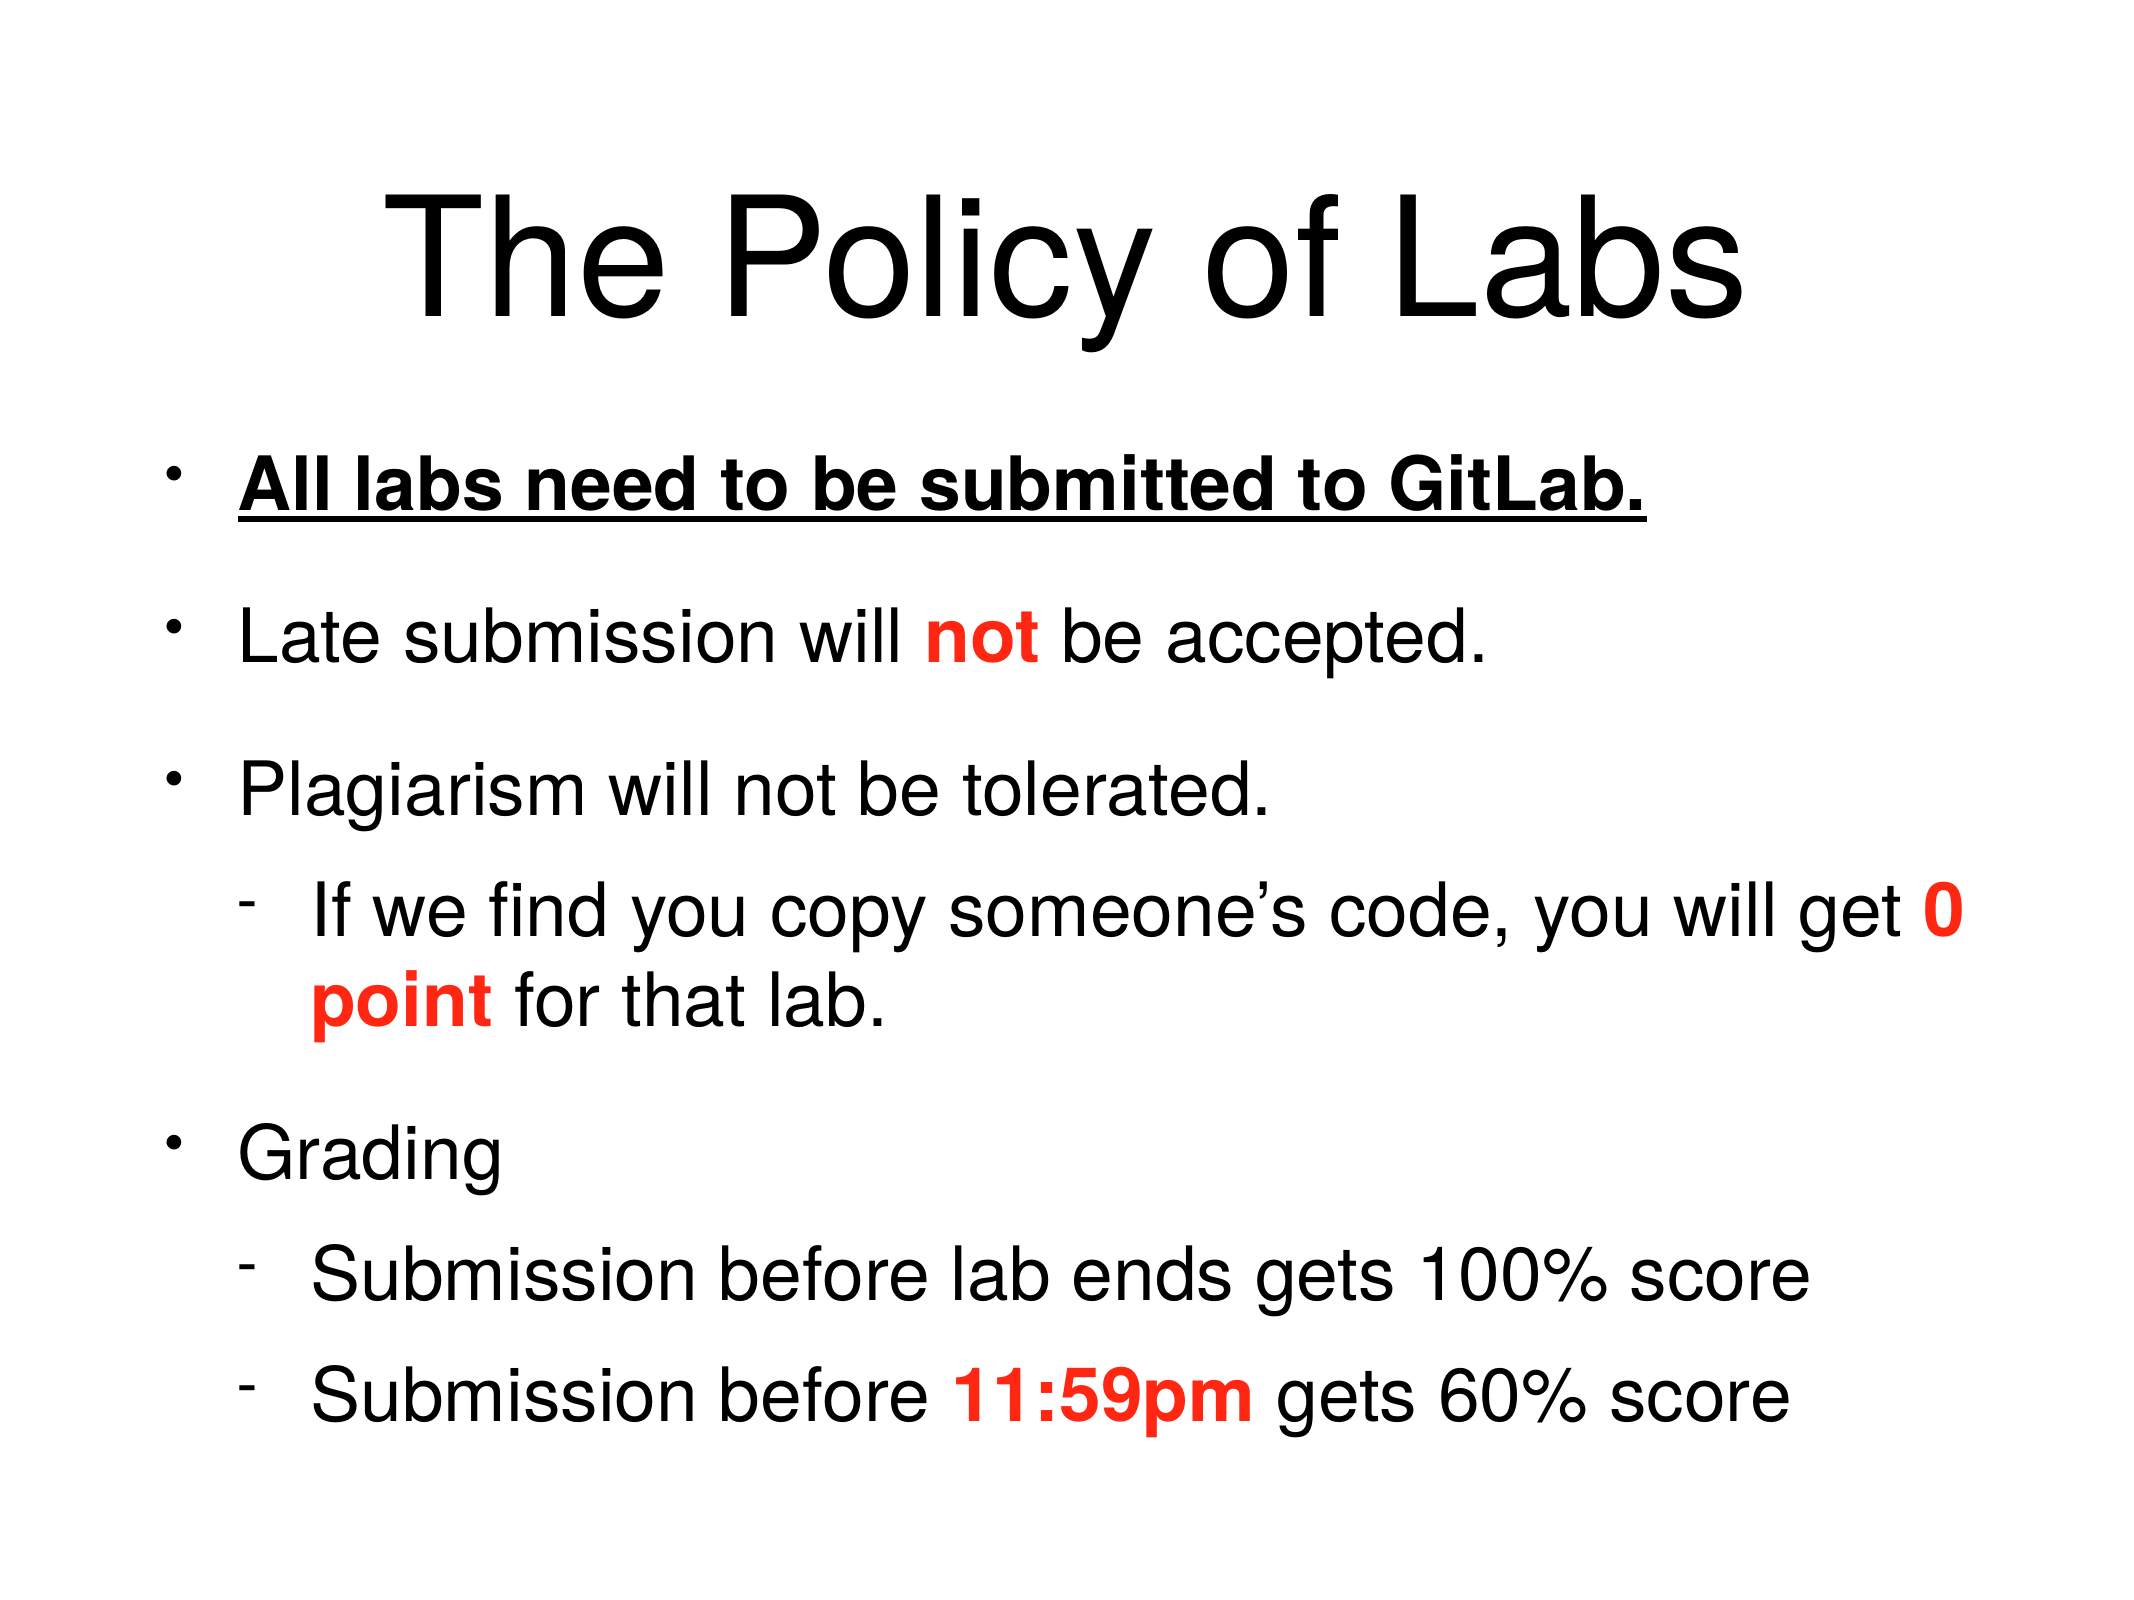

# The Policy of Labs
All labs need to be submitted to GitLab.
Late submission will not be accepted.
Plagiarism will not be tolerated.
If we find you copy someone’s code, you will get 0 point for that lab.
Grading
Submission before lab ends gets 100% score
Submission before 11:59pm gets 60% score